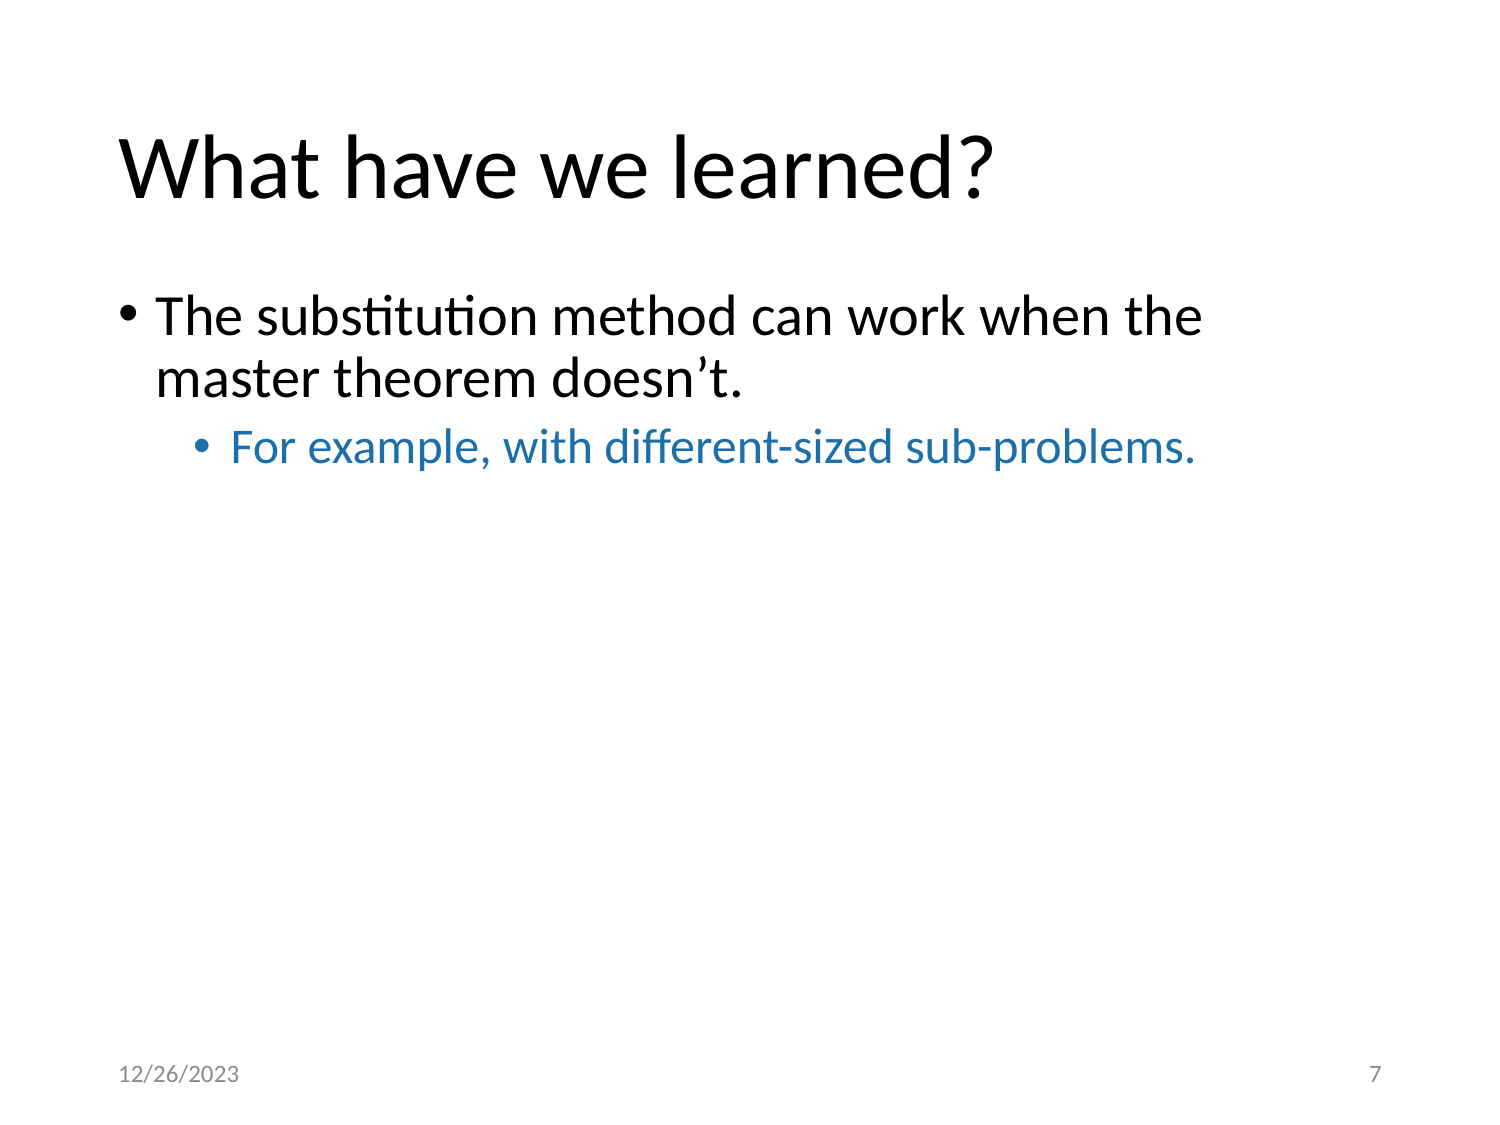

# What have we learned?
The substitution method can work when the master theorem doesn’t.
For example, with different-sized sub-problems.

12/26/2023
7